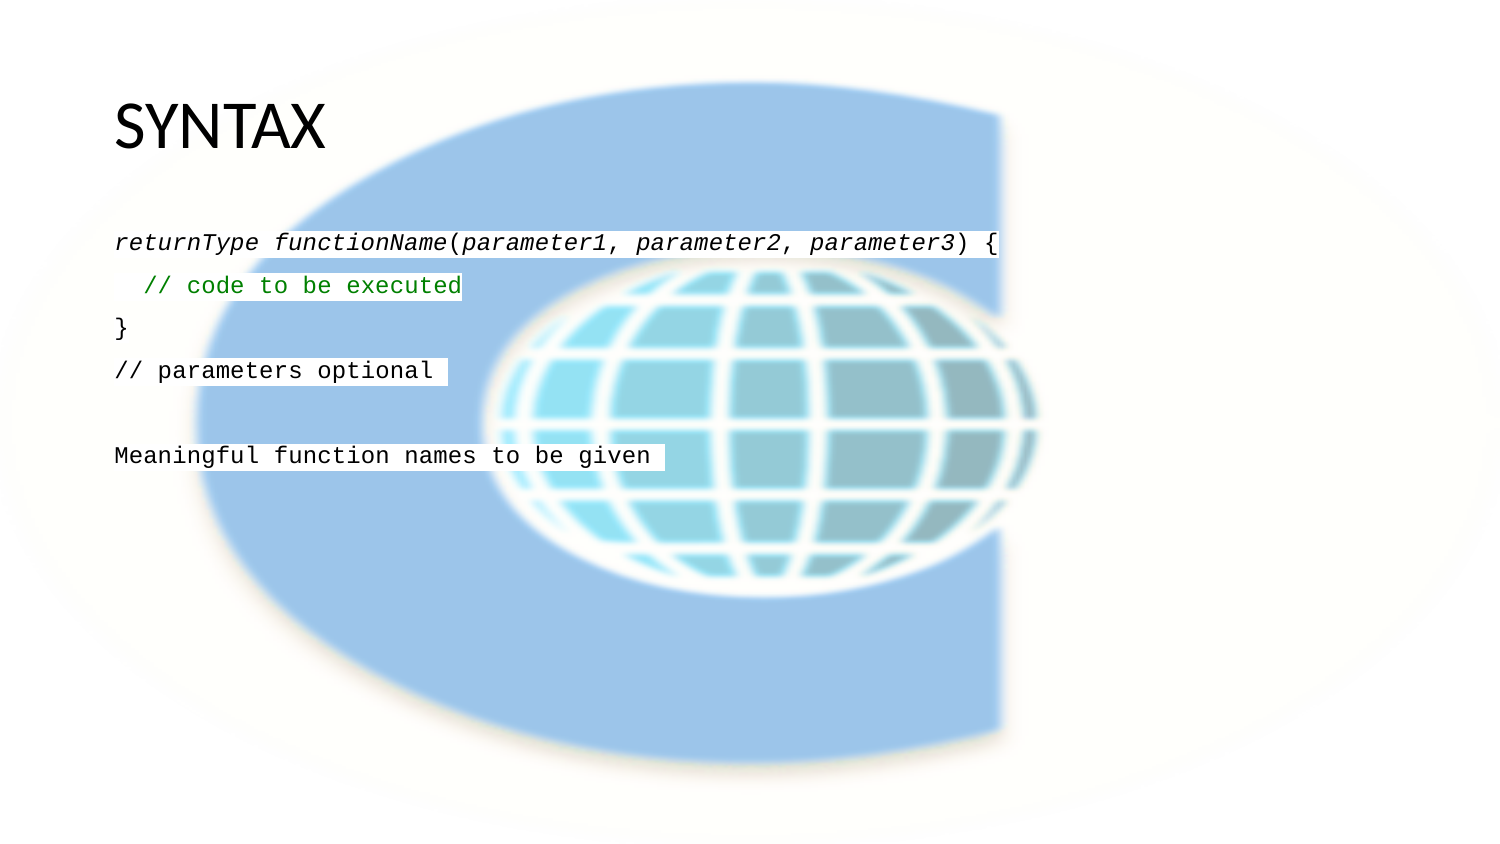

# SYNTAX
returnType functionName(parameter1, parameter2, parameter3) {
  // code to be executed
}
// parameters optional

Meaningful function names to be given